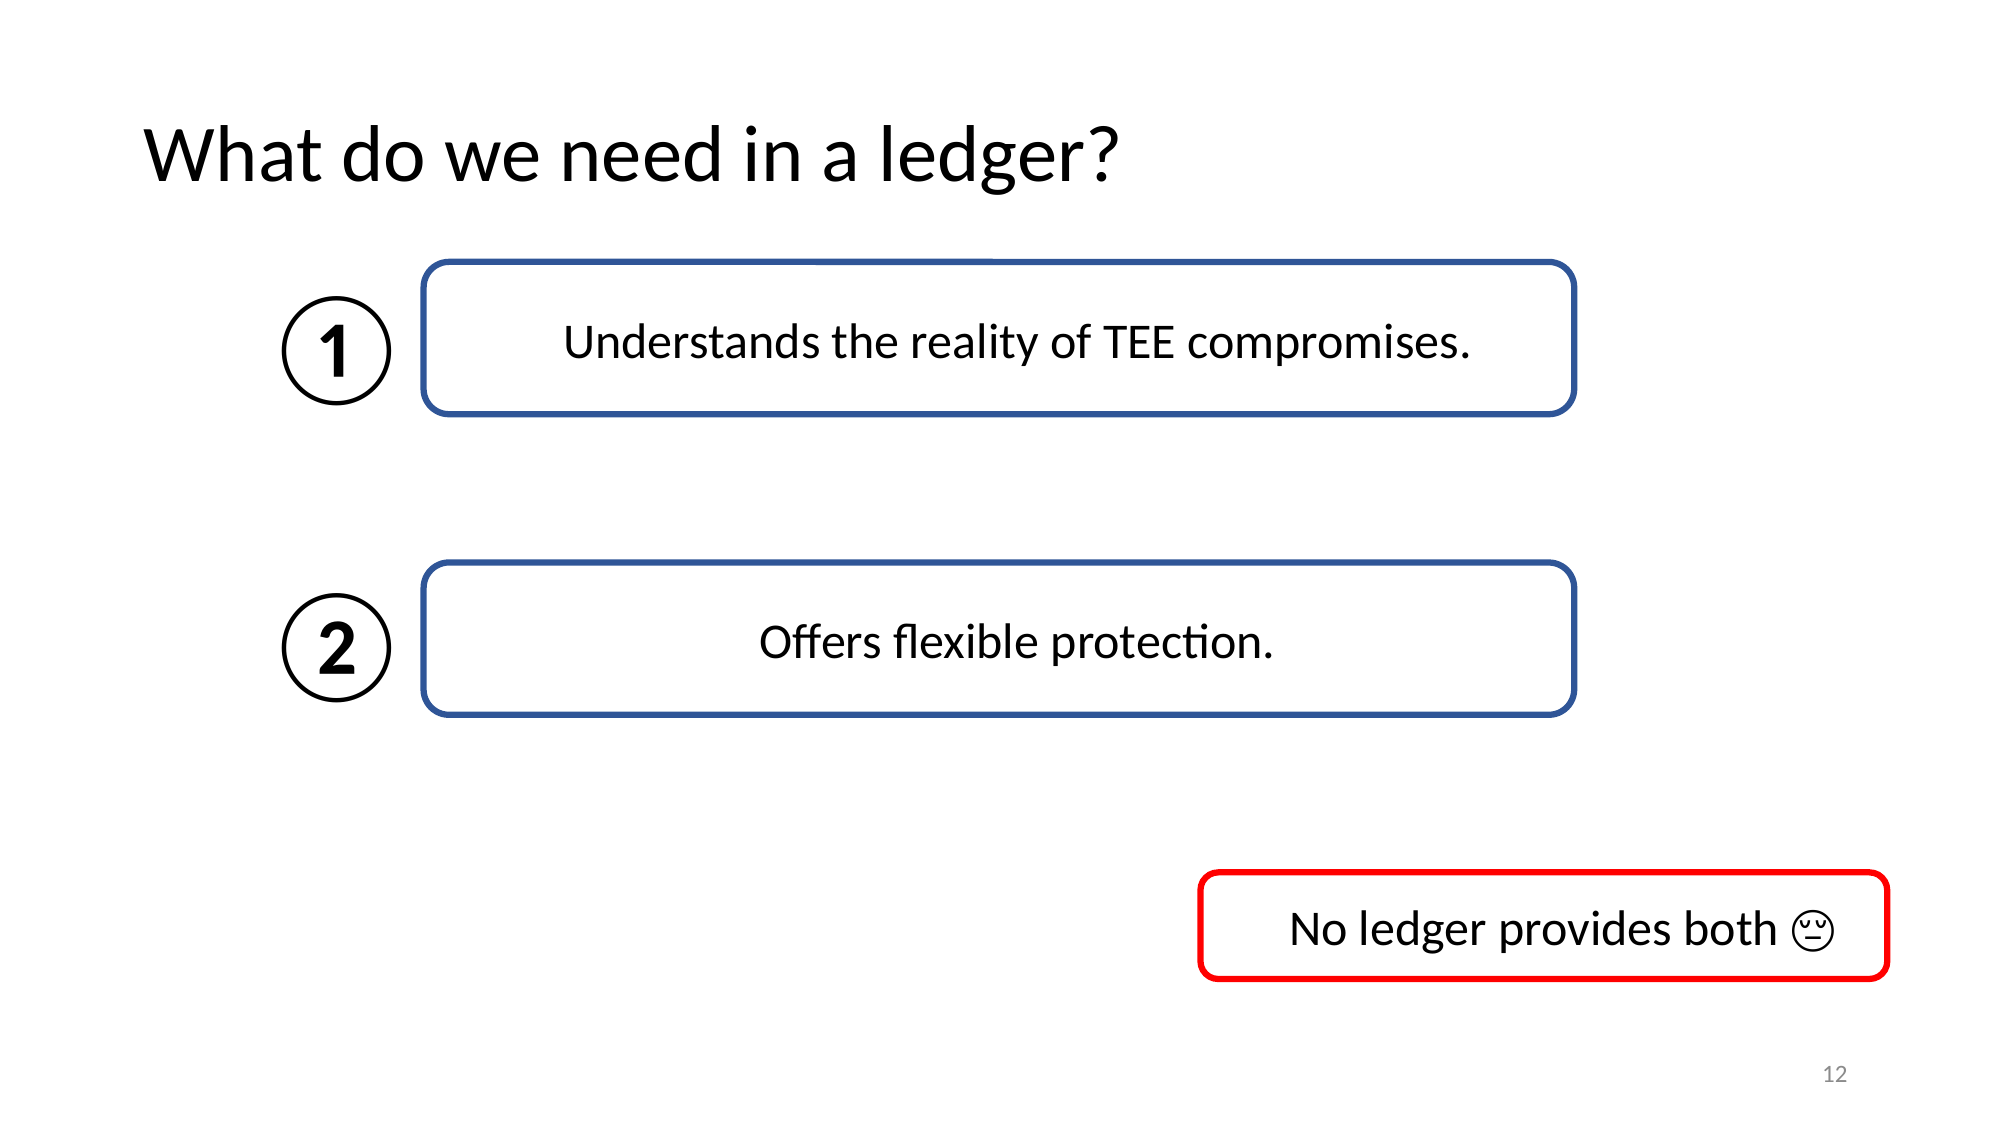

# What do we need in a ledger?
Understands the reality of TEE compromises.
①
②
Offers flexible protection.
No ledger provides both 😔
12